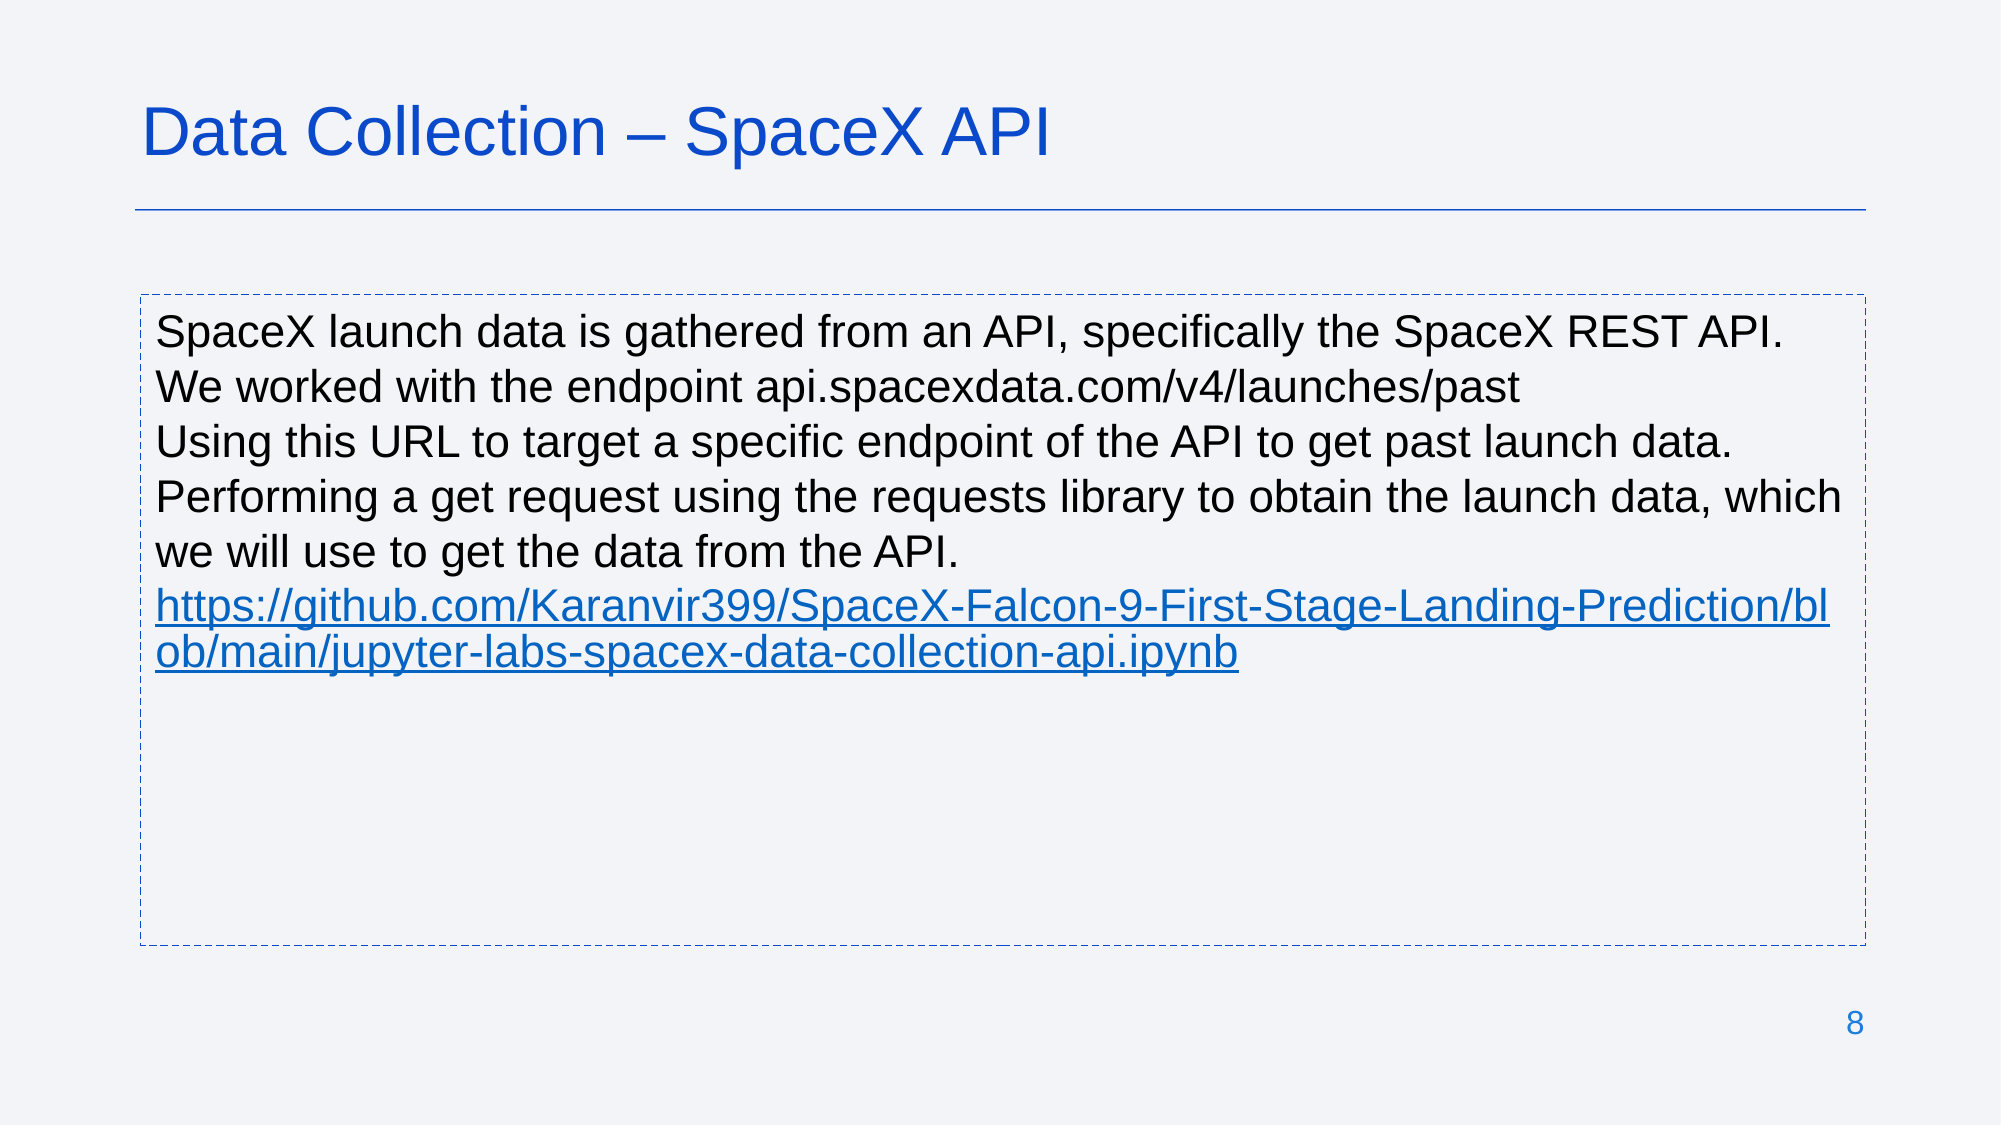

Data Collection – SpaceX API
SpaceX launch data is gathered from an API, specifically the SpaceX REST API.
We worked with the endpoint api.spacexdata.com/v4/launches/past
Using this URL to target a specific endpoint of the API to get past launch data.
Performing a get request using the requests library to obtain the launch data, which we will use to get the data from the API.
https://github.com/Karanvir399/SpaceX-Falcon-9-First-Stage-Landing-Prediction/blob/main/jupyter-labs-spacex-data-collection-api.ipynb

8